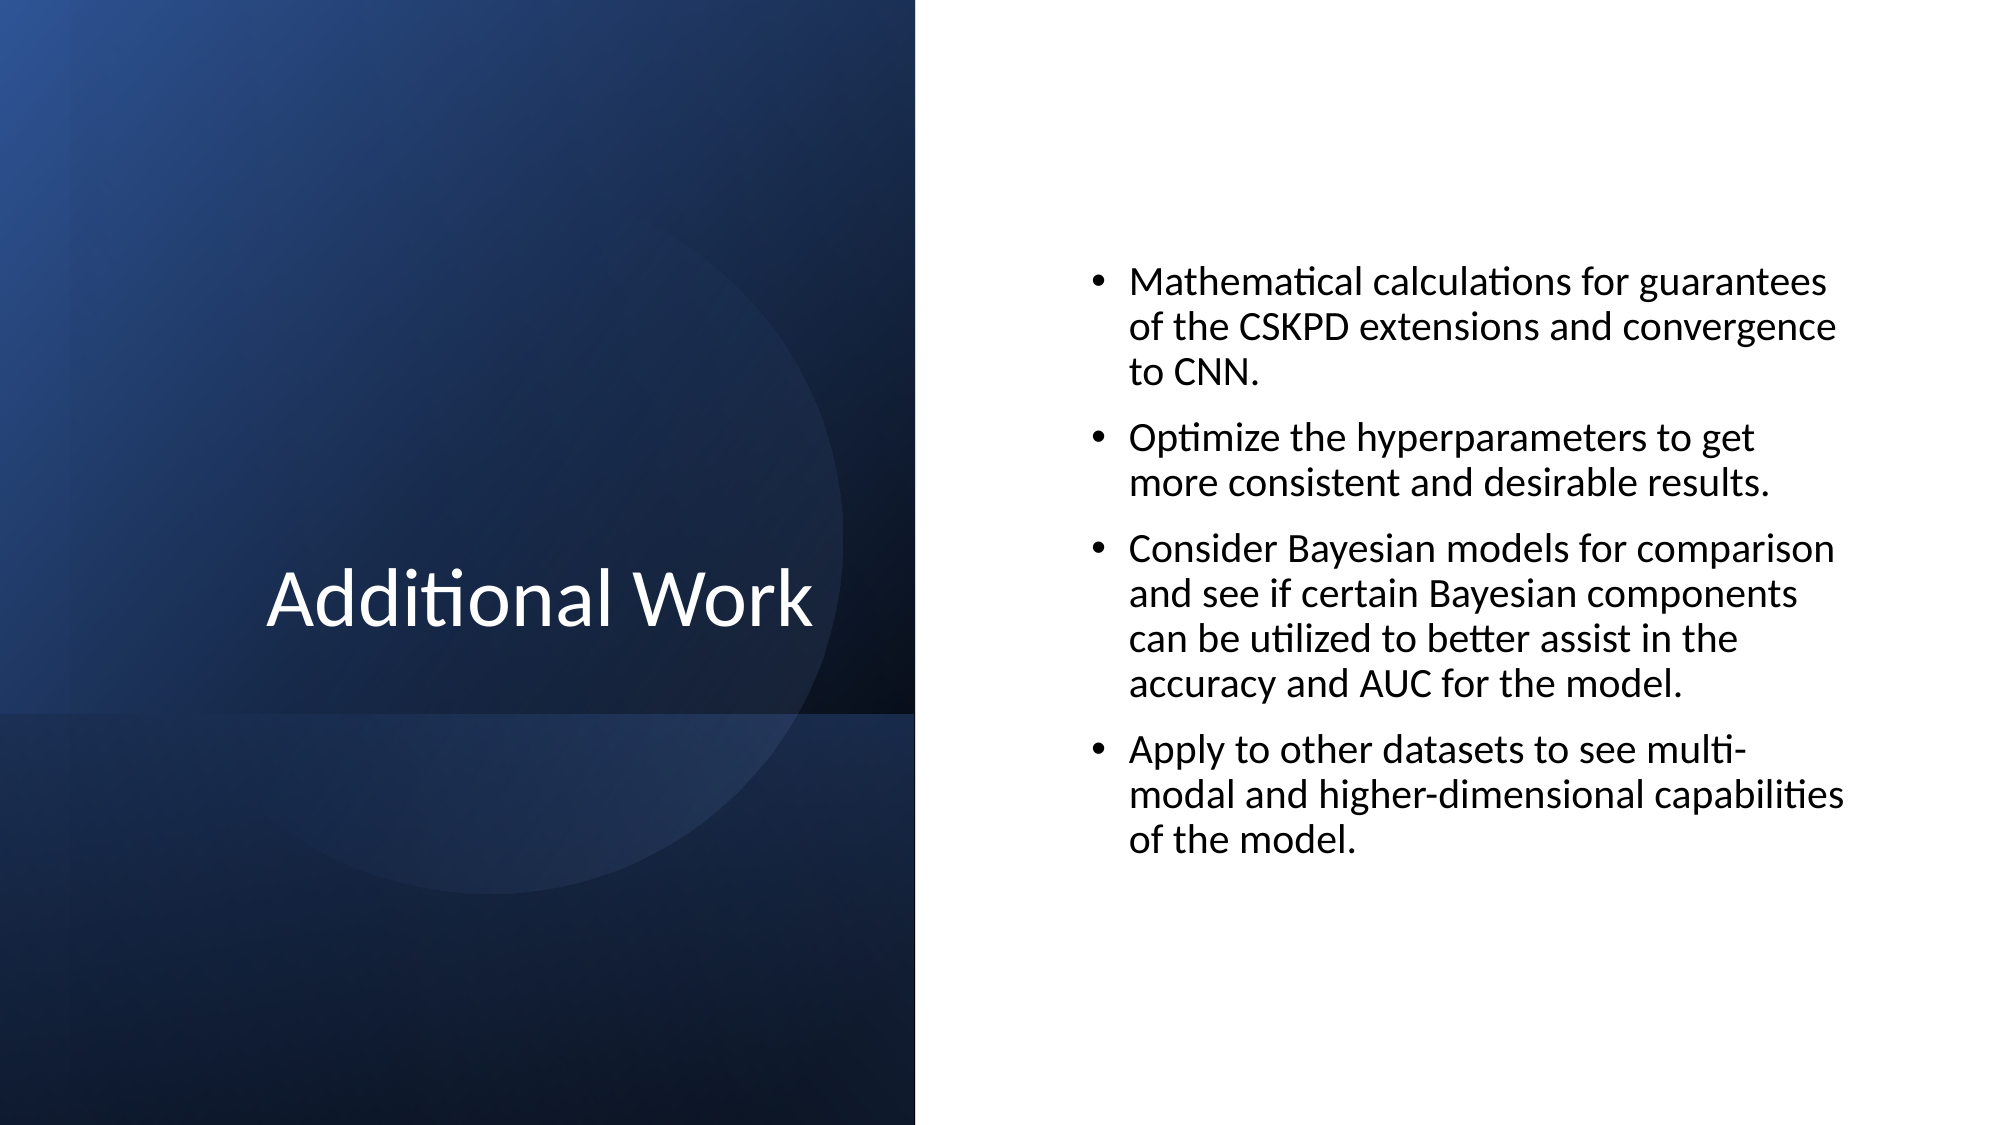

# Additional Work

Mathematical calculations for guarantees of the CSKPD extensions and convergence to CNN.
Optimize the hyperparameters to get more consistent and desirable results.
Consider Bayesian models for comparison and see if certain Bayesian components can be utilized to better assist in the accuracy and AUC for the model.
Apply to other datasets to see multi-modal and higher-dimensional capabilities of the model.